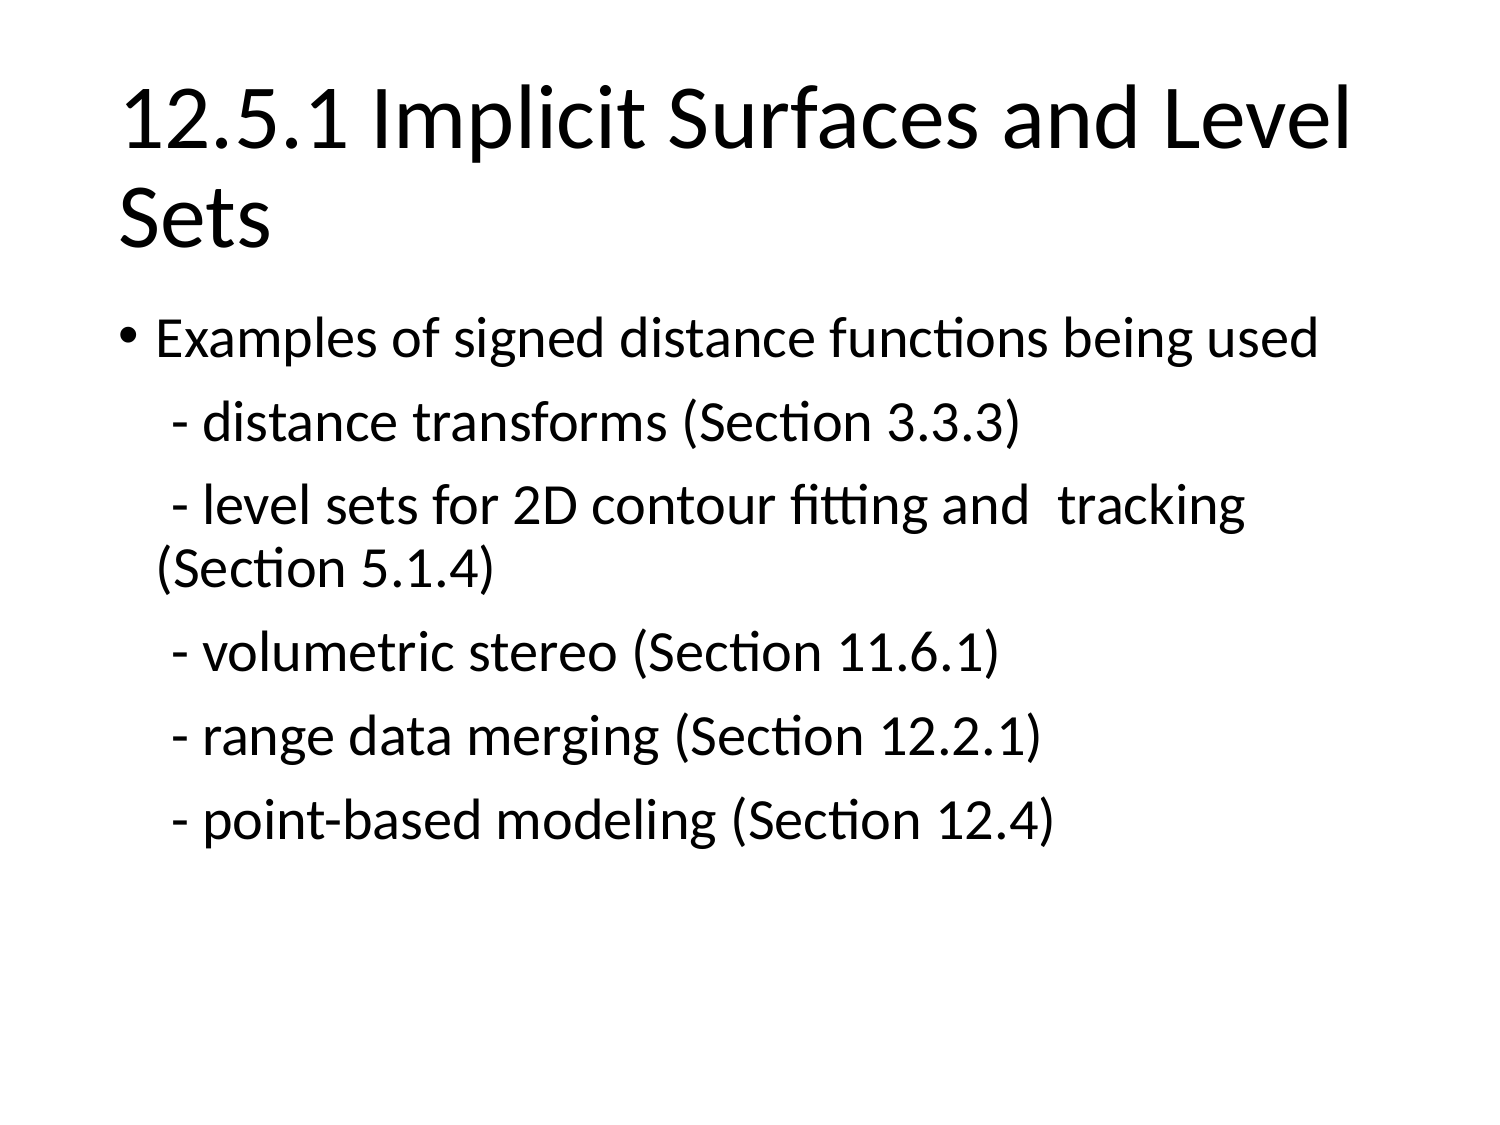

# 12.5.1 Implicit Surfaces and Level Sets
Examples of signed distance functions being used
    - distance transforms (Section 3.3.3)
    - level sets for 2D contour fitting and  tracking (Section 5.1.4)
    - volumetric stereo (Section 11.6.1)
    - range data merging (Section 12.2.1)
    - point-based modeling (Section 12.4)